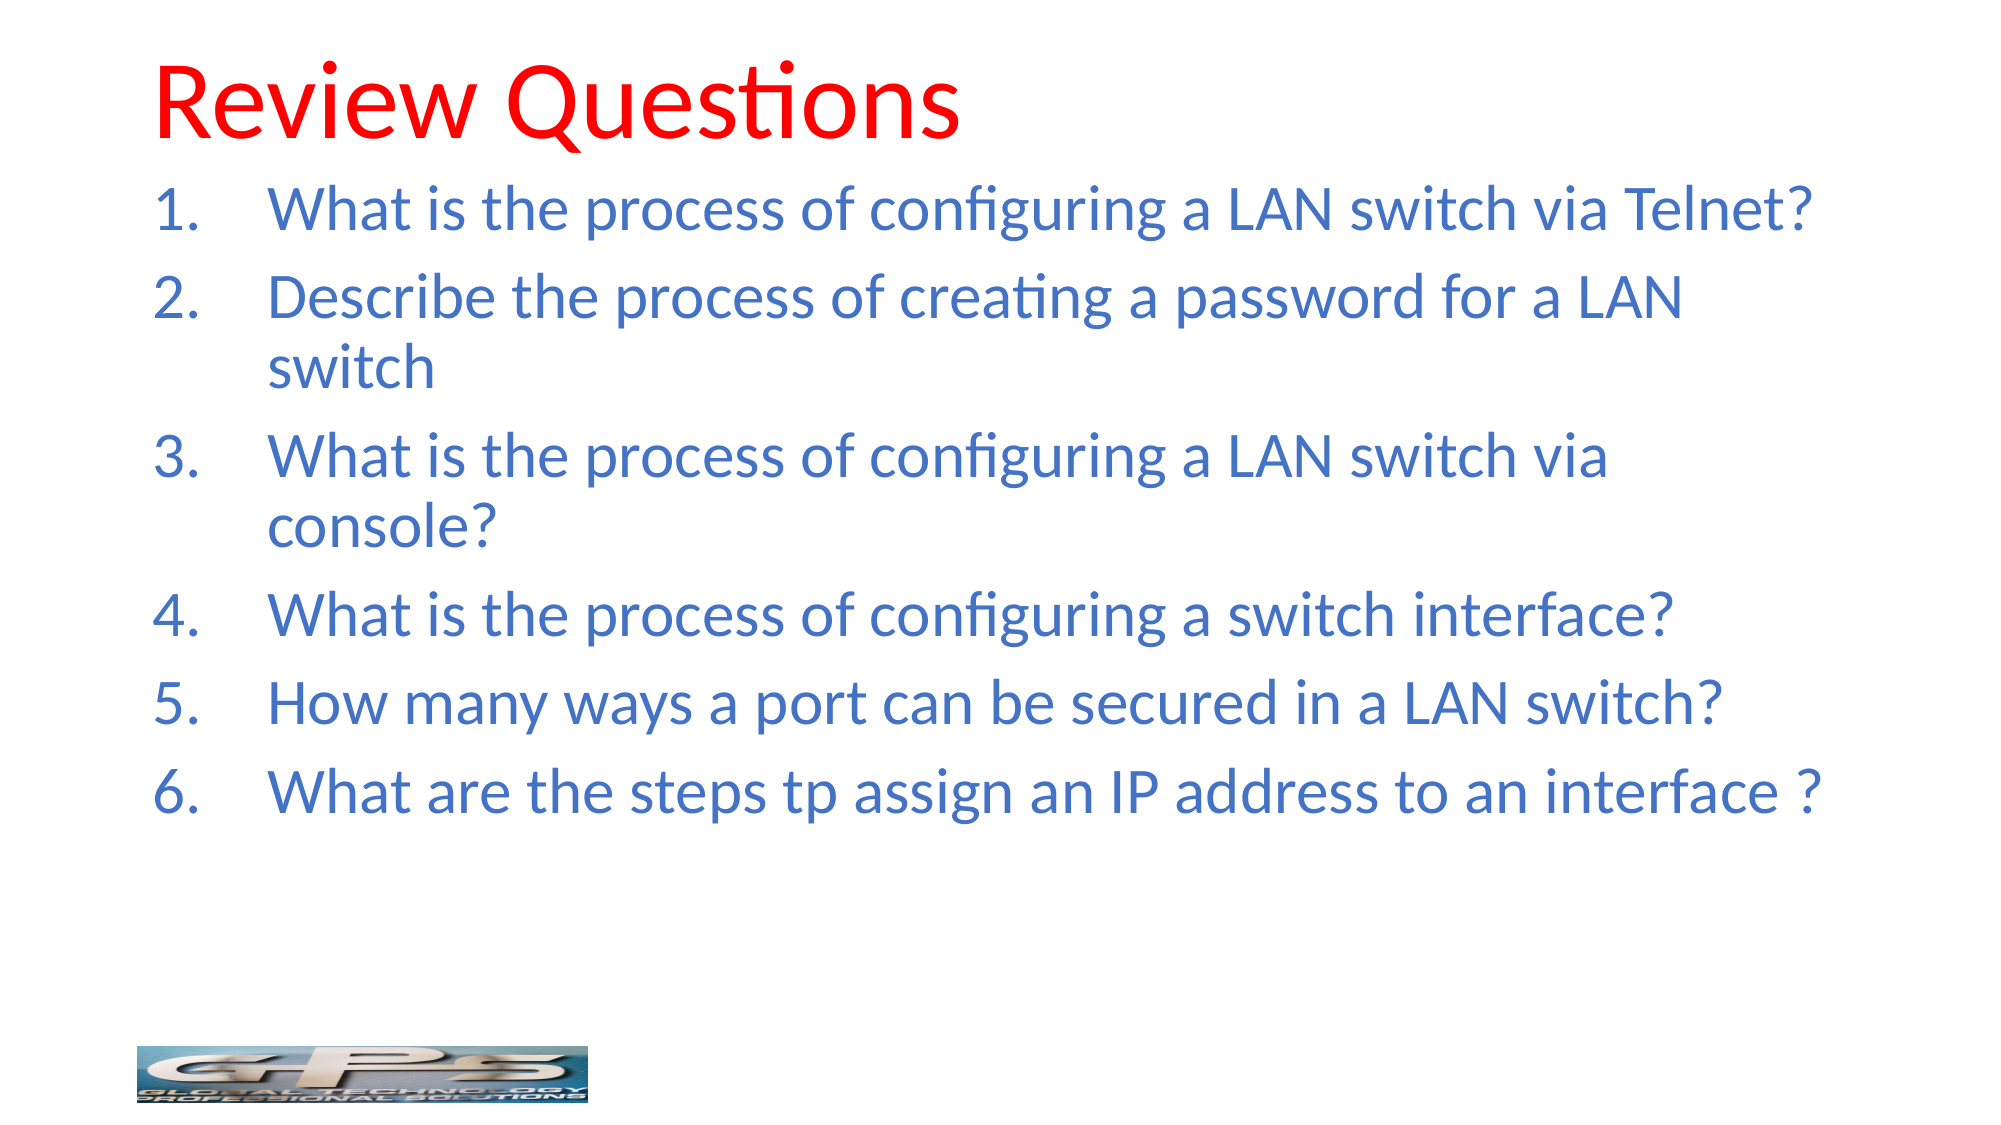

# Review Questions
What is the process of configuring a LAN switch via Telnet?
Describe the process of creating a password for a LAN switch
What is the process of configuring a LAN switch via console?
What is the process of configuring a switch interface?
How many ways a port can be secured in a LAN switch?
What are the steps tp assign an IP address to an interface ?